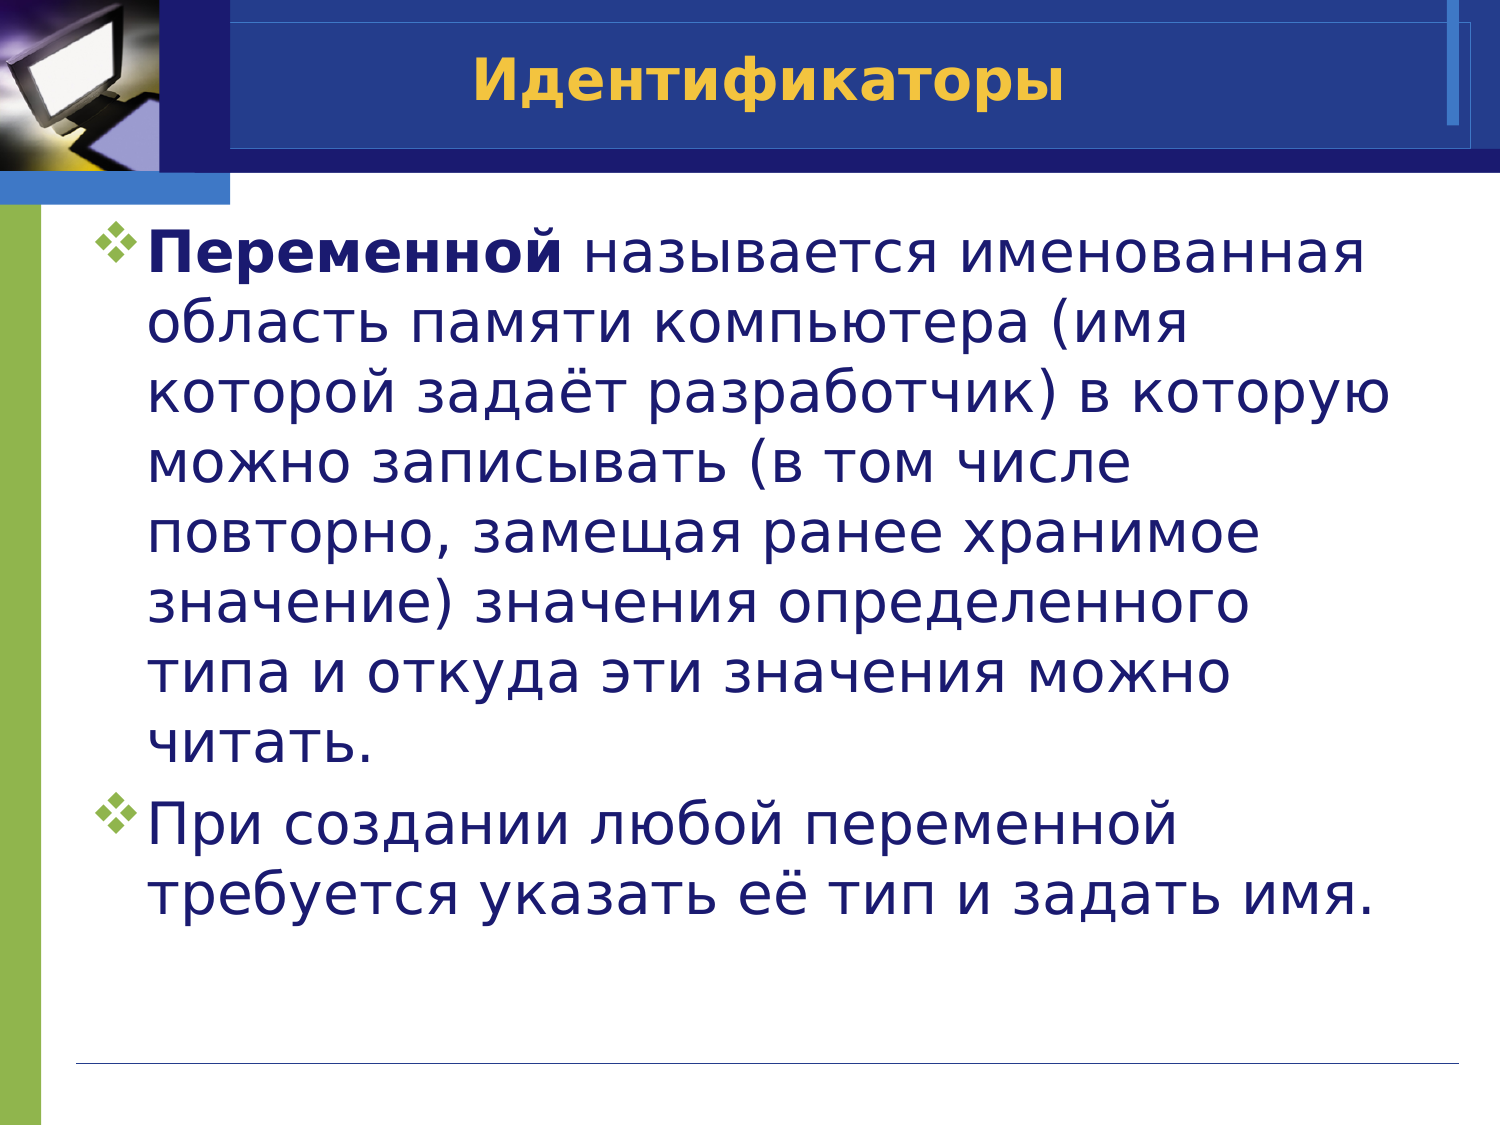

# Идентификаторы
Переменной называется именованная область памяти компьютера (имя которой задаёт разработчик) в которую можно записывать (в том числе повторно, замещая ранее хранимое значение) значения определенного типа и откуда эти значения можно читать.
При создании любой переменной требуется указать её тип и задать имя.